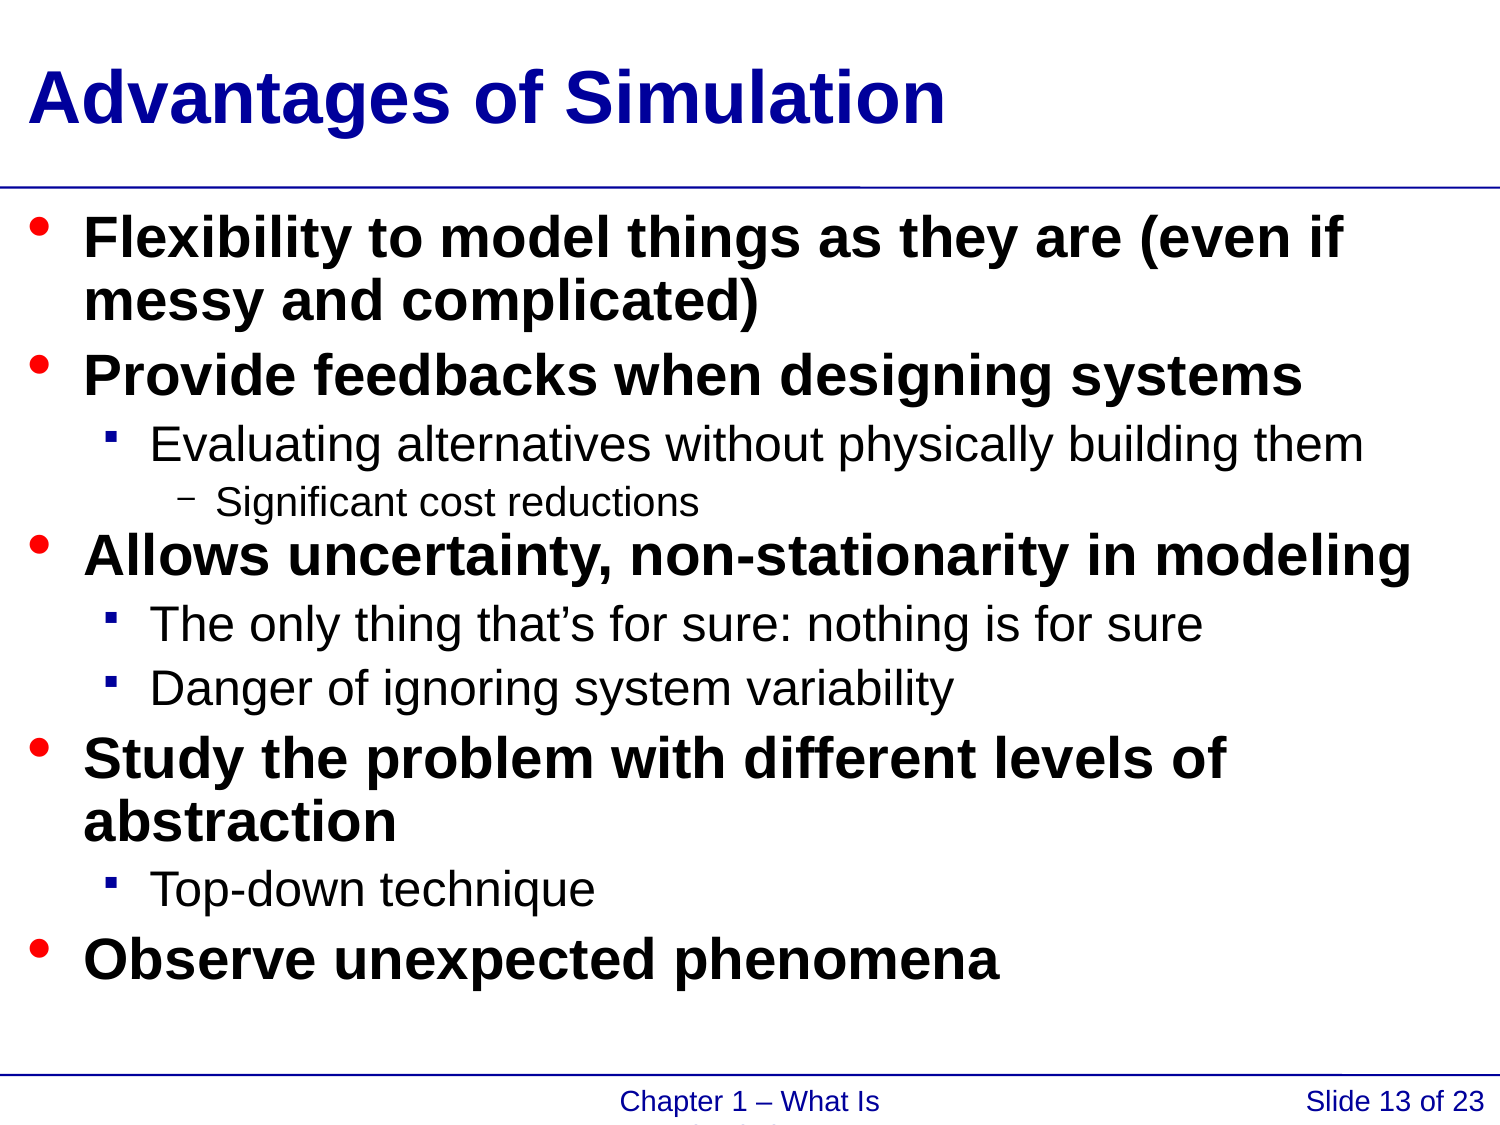

# Advantages of Simulation
Flexibility to model things as they are (even if messy and complicated)
Provide feedbacks when designing systems
Evaluating alternatives without physically building them
Significant cost reductions
Allows uncertainty, non-stationarity in modeling
The only thing that’s for sure: nothing is for sure
Danger of ignoring system variability
Study the problem with different levels of abstraction
Top-down technique
Observe unexpected phenomena

Chapter 1 – What Is Simulation?
Slide 13 of 23